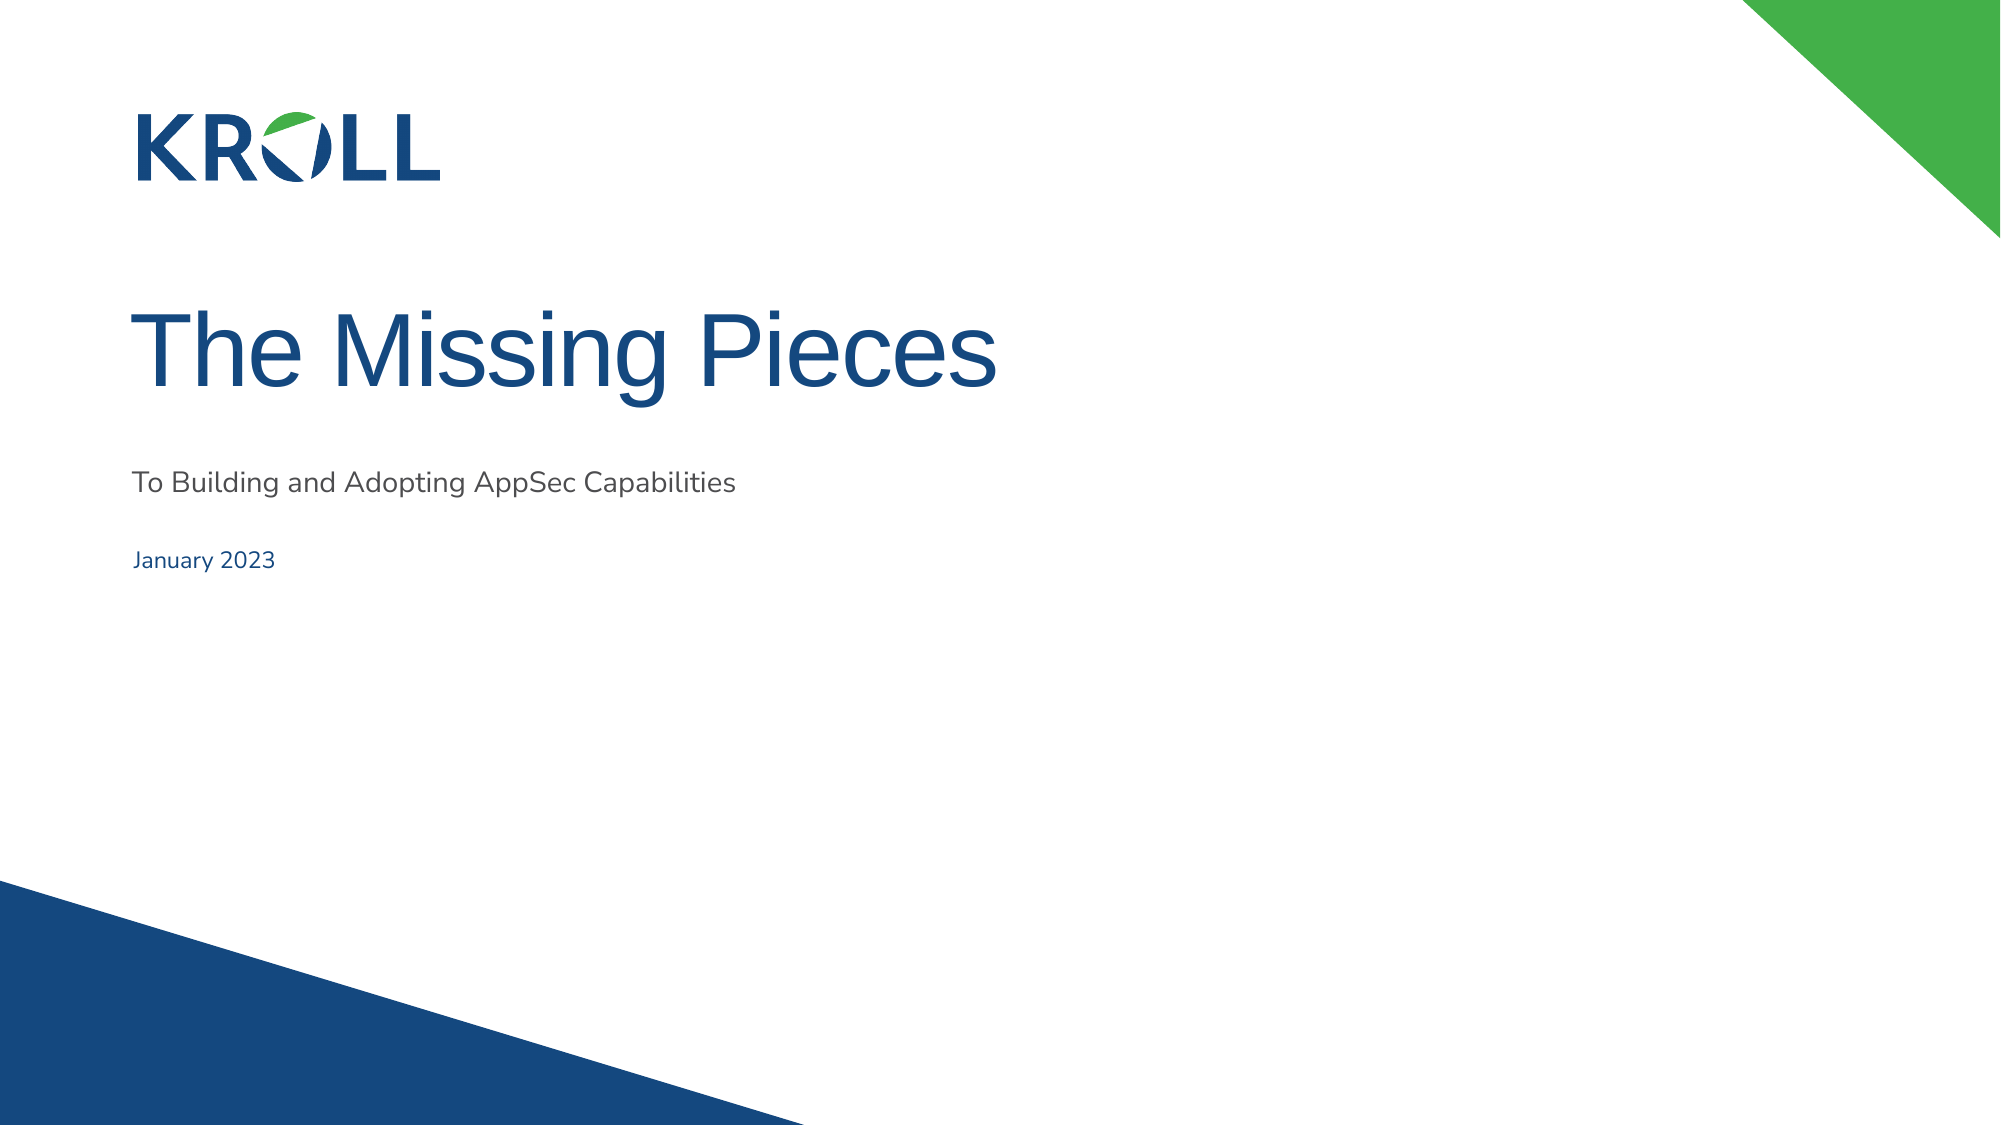

# The Missing Pieces
To Building and Adopting AppSec Capabilities
January 2023